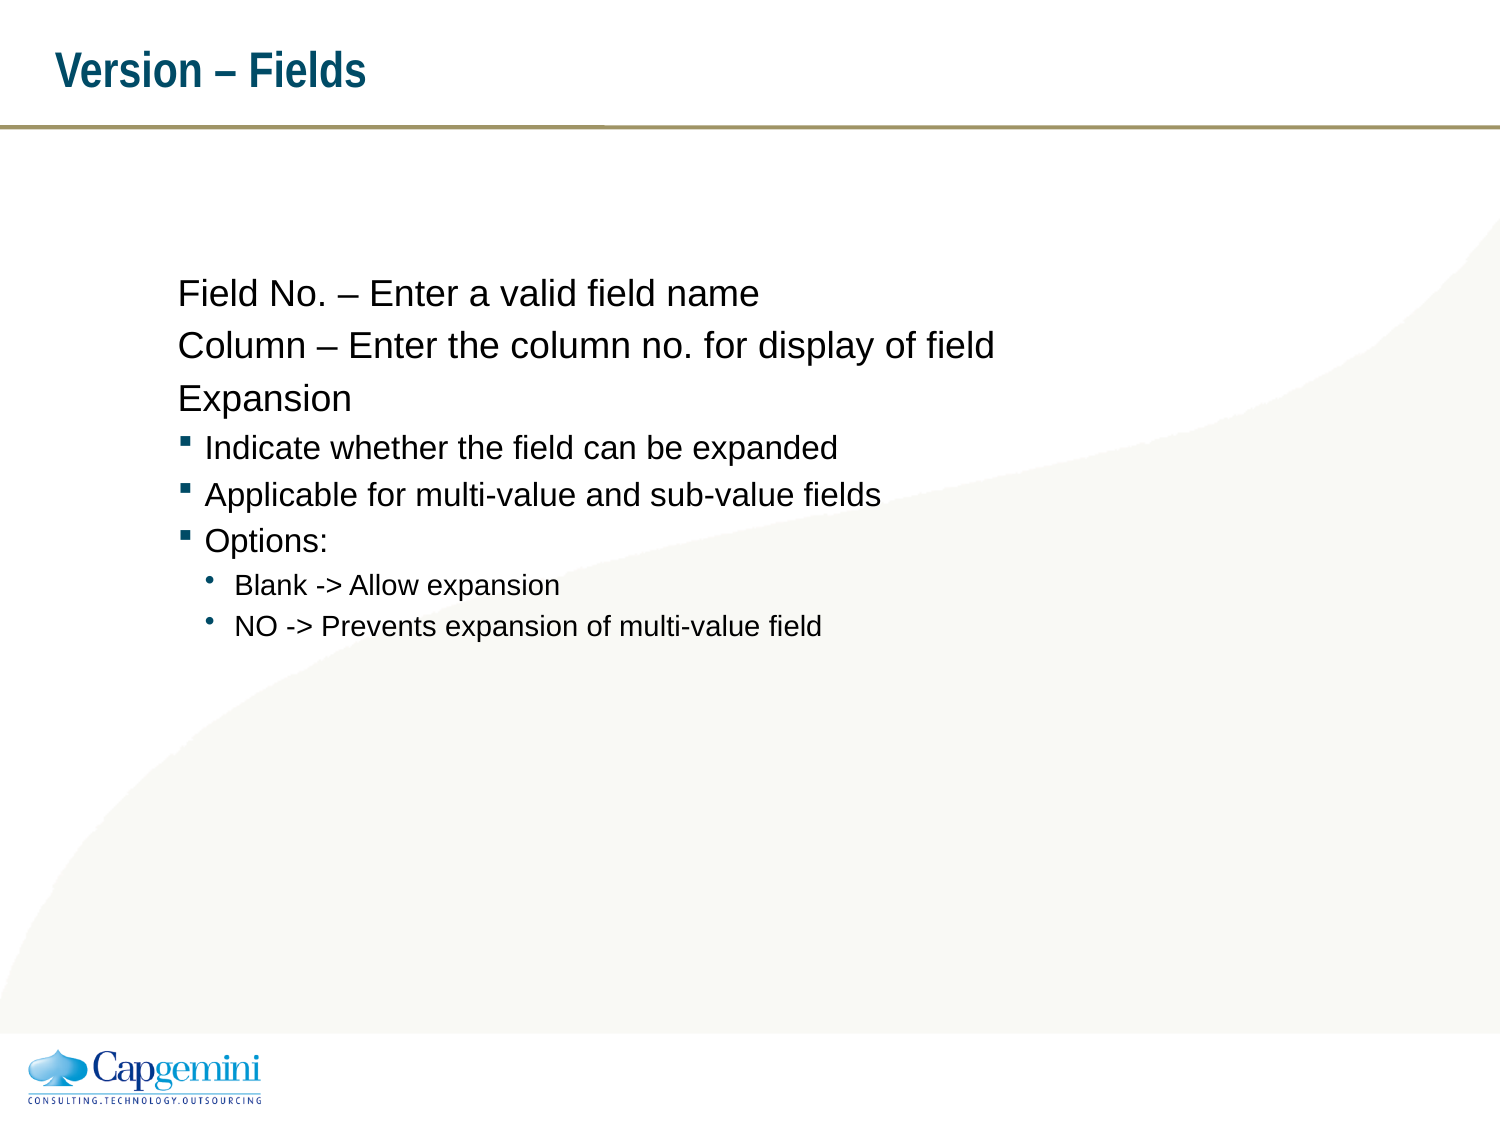

# Version – Fields
Field No. – Enter a valid field name
Column – Enter the column no. for display of field
Expansion
Indicate whether the field can be expanded
Applicable for multi-value and sub-value fields
Options:
Blank -> Allow expansion
NO -> Prevents expansion of multi-value field